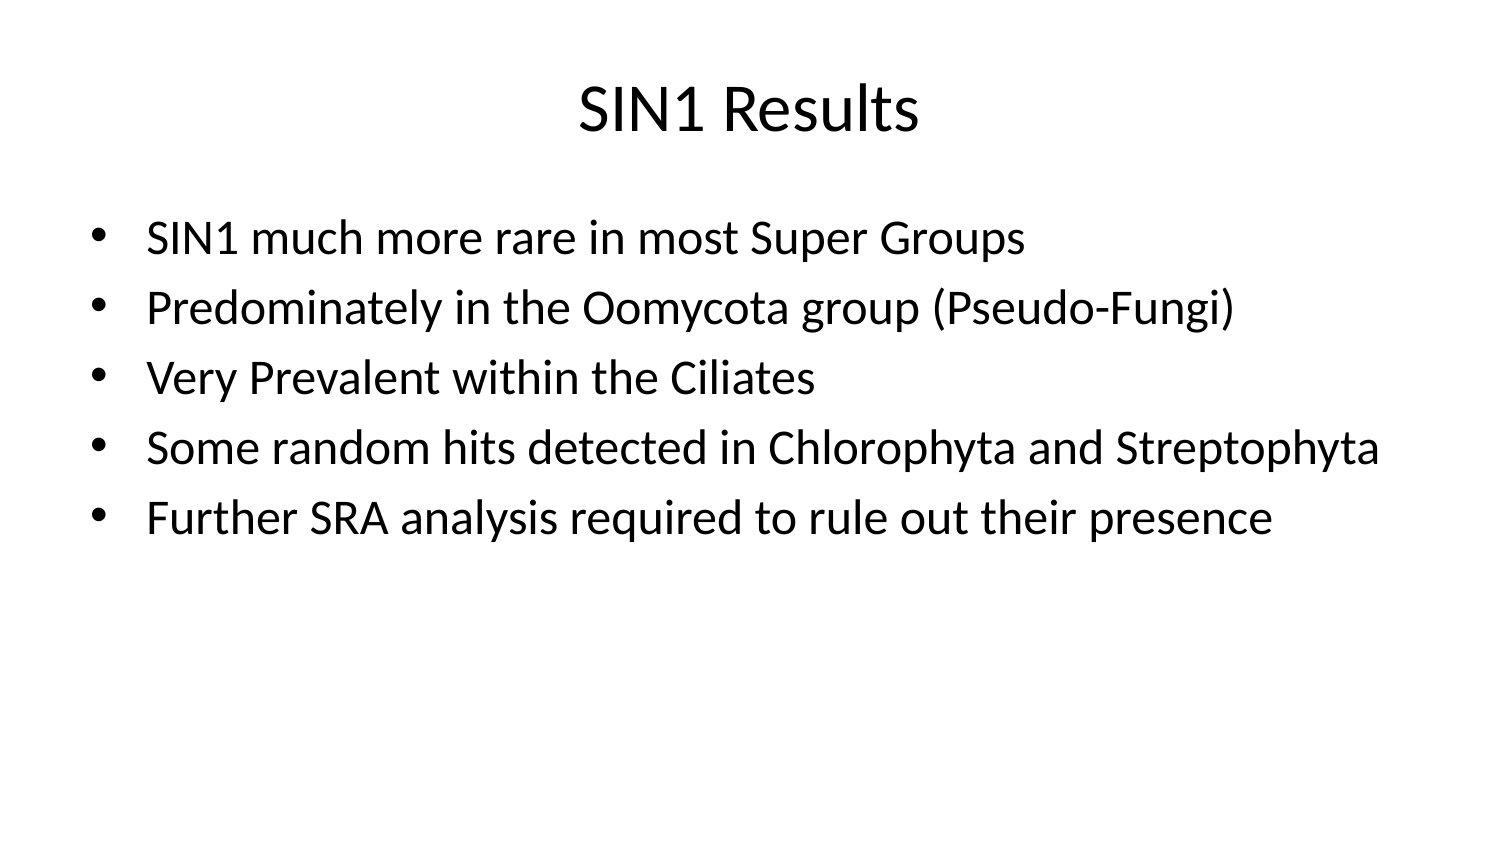

# SIN1 Results
SIN1 much more rare in most Super Groups
Predominately in the Oomycota group (Pseudo-Fungi)
Very Prevalent within the Ciliates
Some random hits detected in Chlorophyta and Streptophyta
Further SRA analysis required to rule out their presence